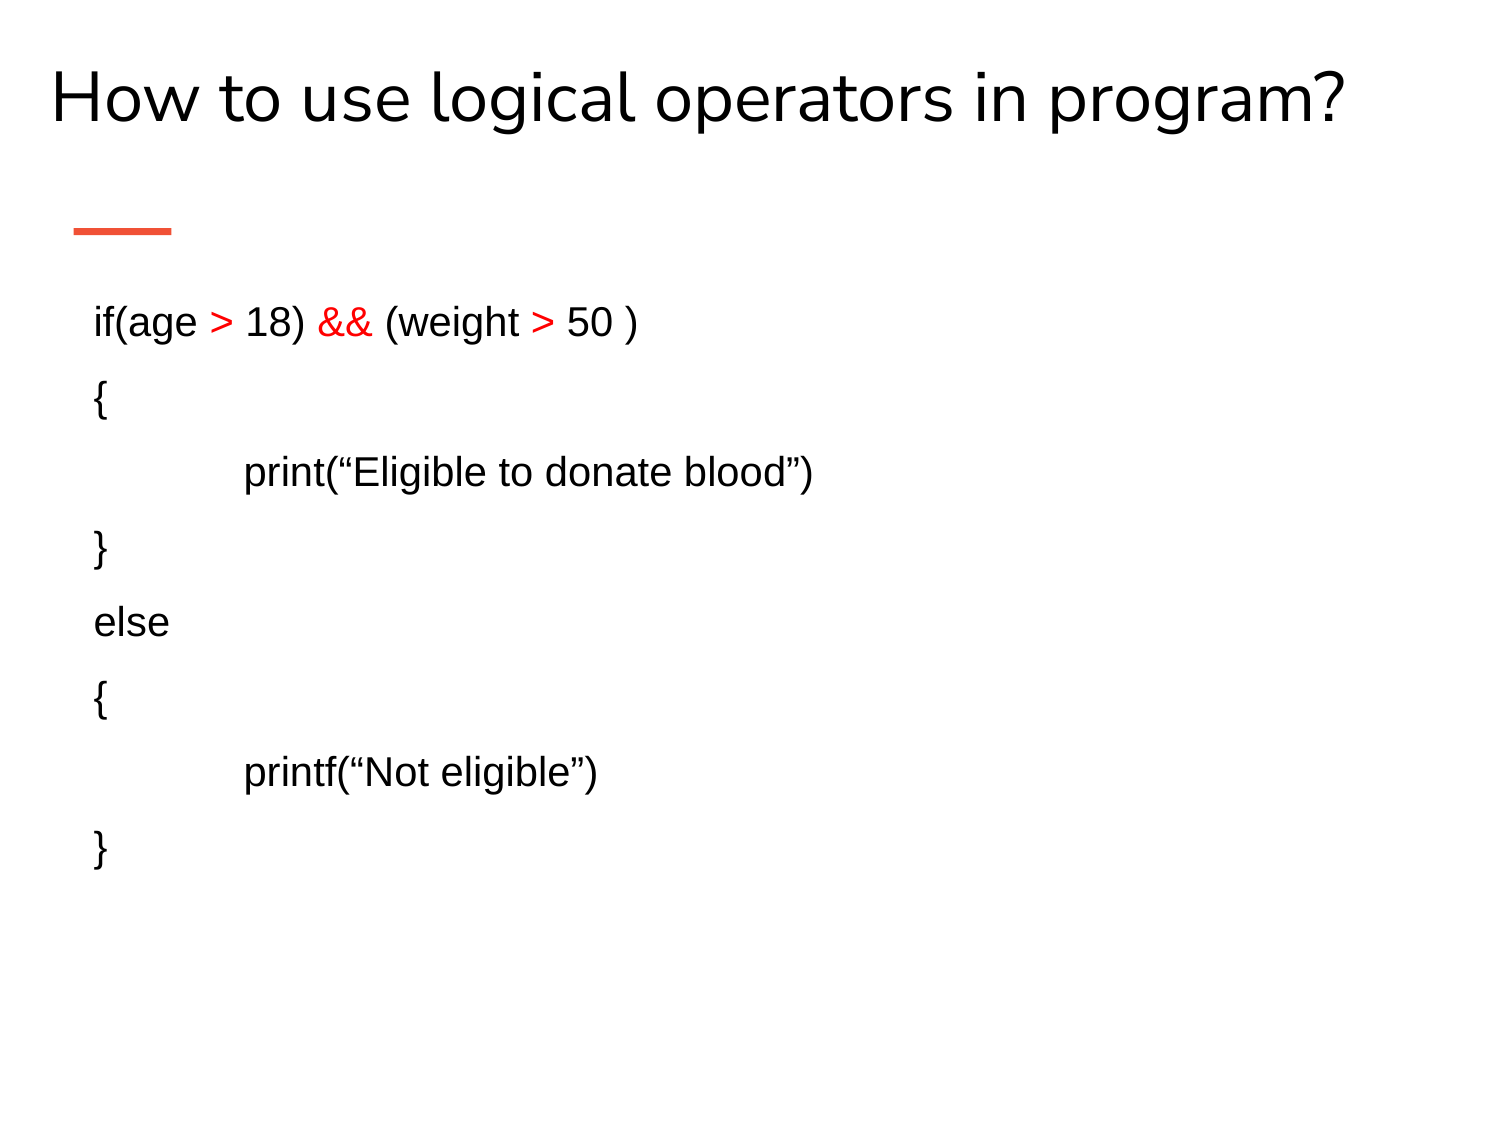

How to use logical operators in program?

if(age > 18) && (weight > 50 )
{
	print(“Eligible to donate blood”)
}
else
{
	printf(“Not eligible”)
}